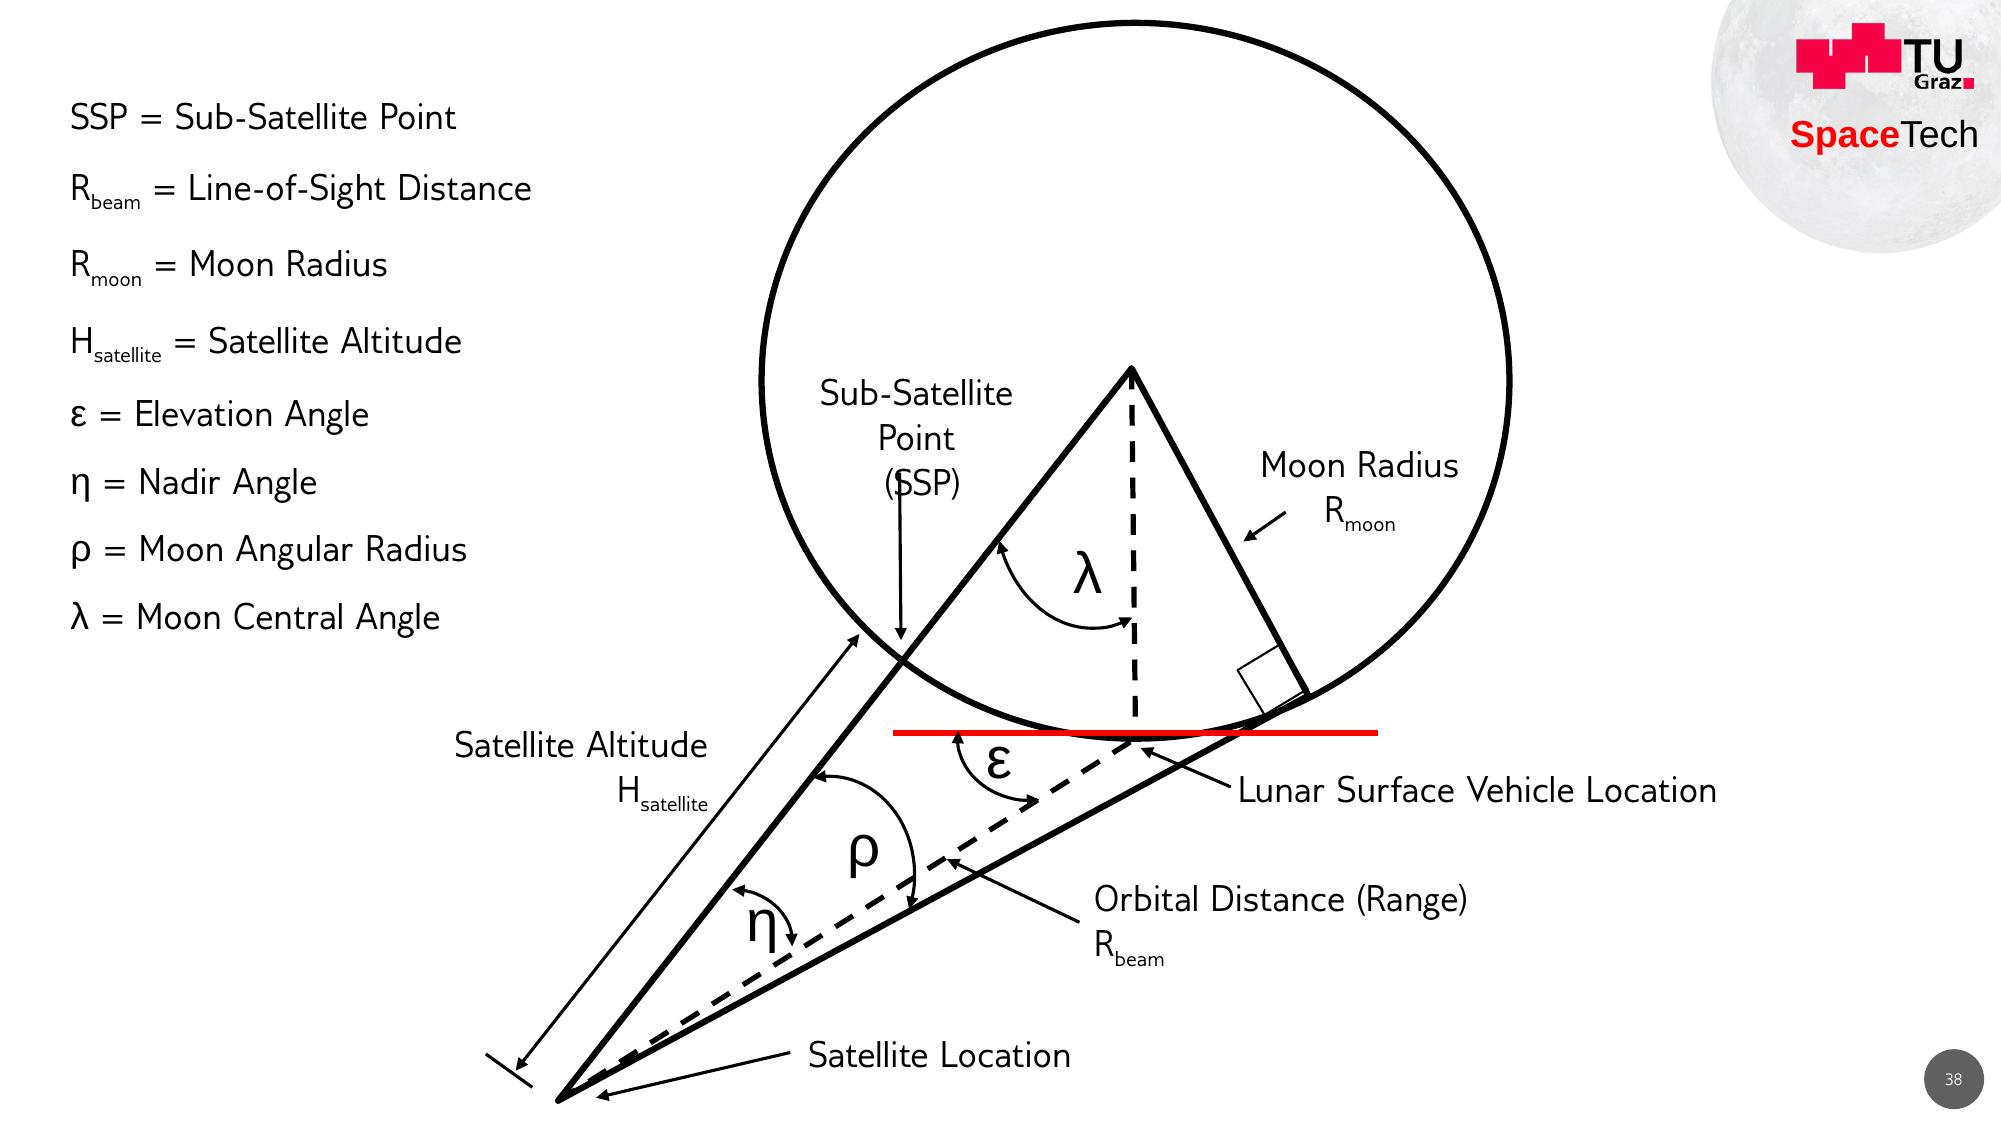

SSP = Sub-Satellite Point
Rbeam = Line-of-Sight Distance Rmoon = Moon Radius
Hsatellite = Satellite Altitude
ε = Elevation Angle
η = Nadir Angle
ρ = Moon Angular Radius
λ = Moon Central Angle

Sub-Satellite Point
 (SSP)

Moon Radius
Rmoon
λ

Satellite Altitude
Hsatellite
ε
Lunar Surface Vehicle Location
ρ
Orbital Distance (Range)
Rbeam
η
Satellite Location
38